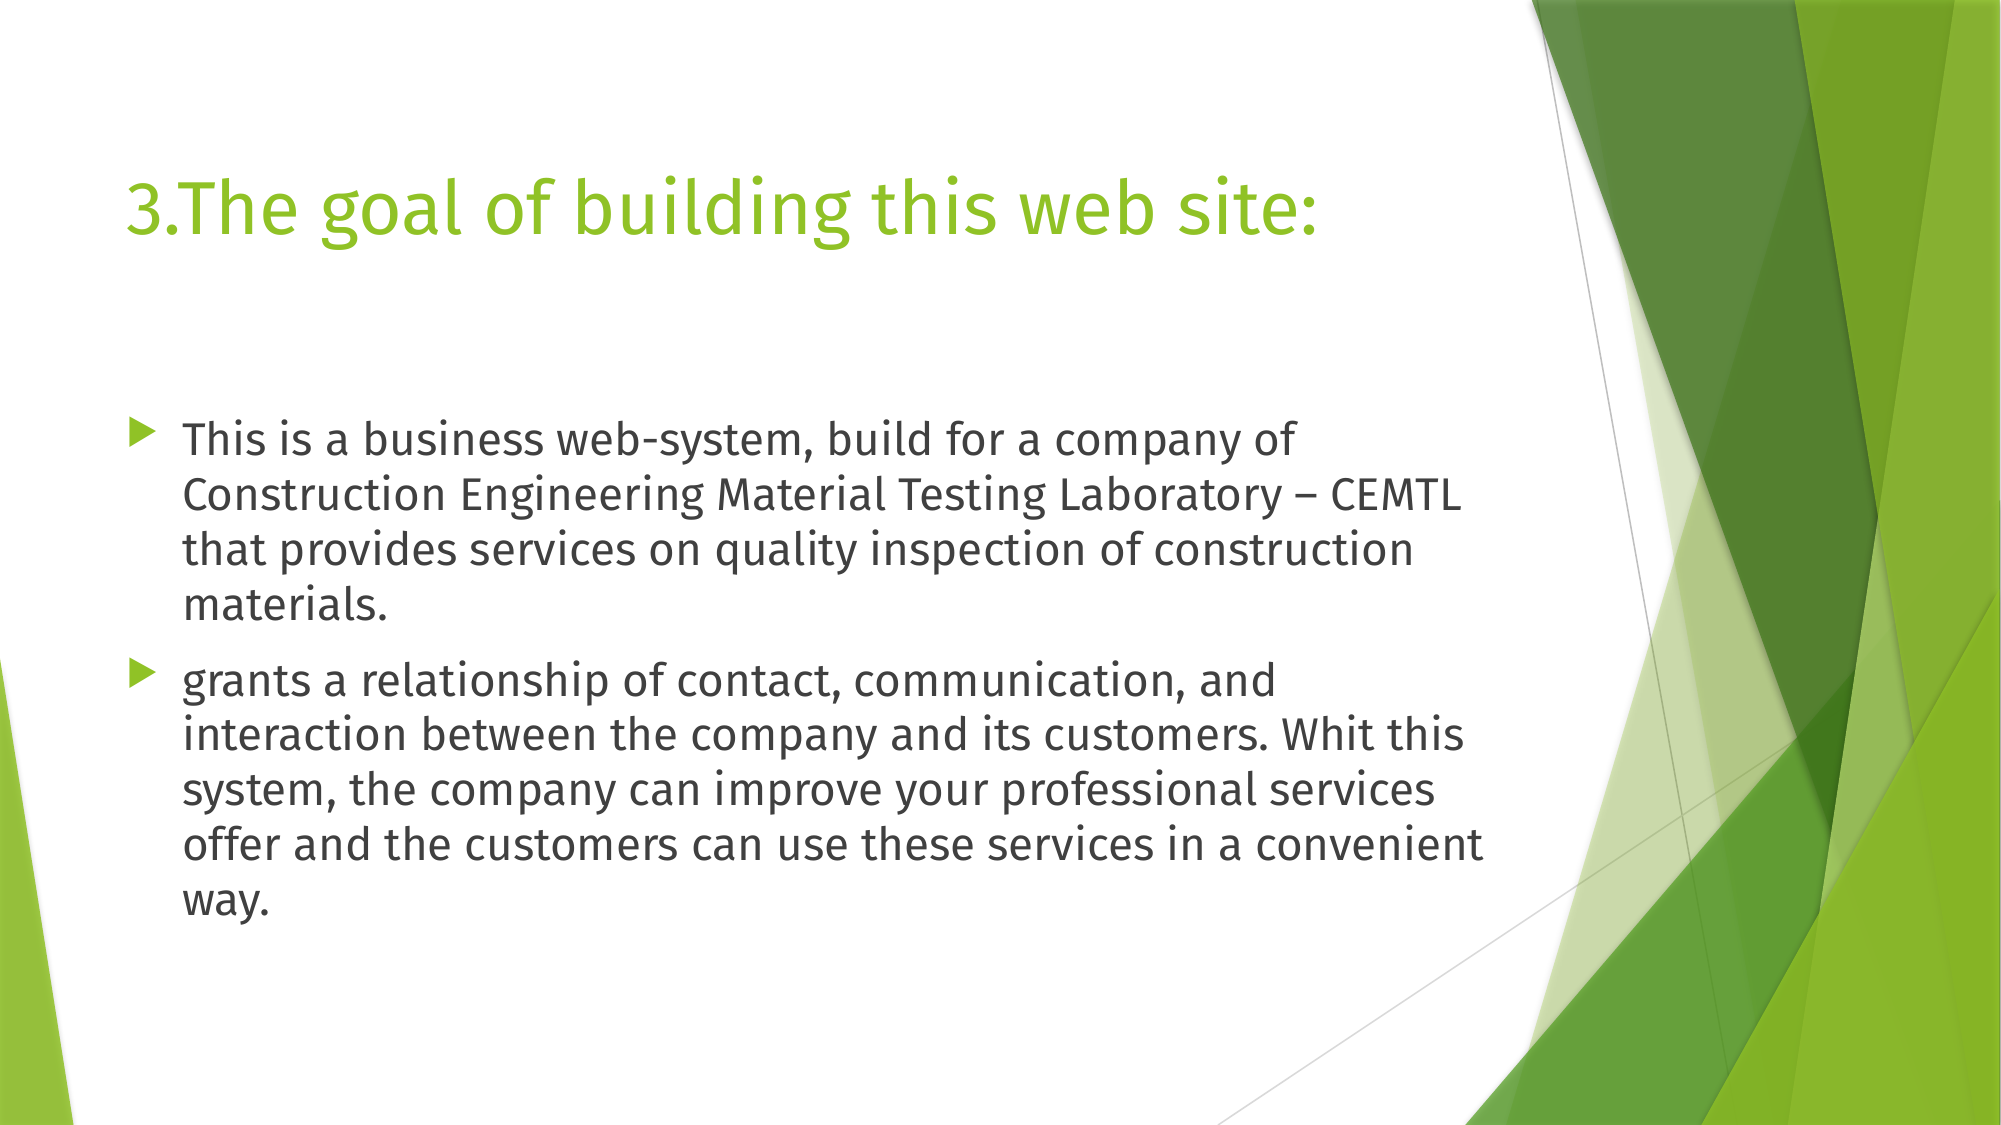

# 3.The goal of building this web site:
This is a business web-system, build for a company of Construction Engineering Material Testing Laboratory – CEMTL that provides services on quality inspection of construction materials.
grants a relationship of contact, communication, and interaction between the company and its customers. Whit this system, the company can improve your professional services offer and the customers can use these services in a convenient way.